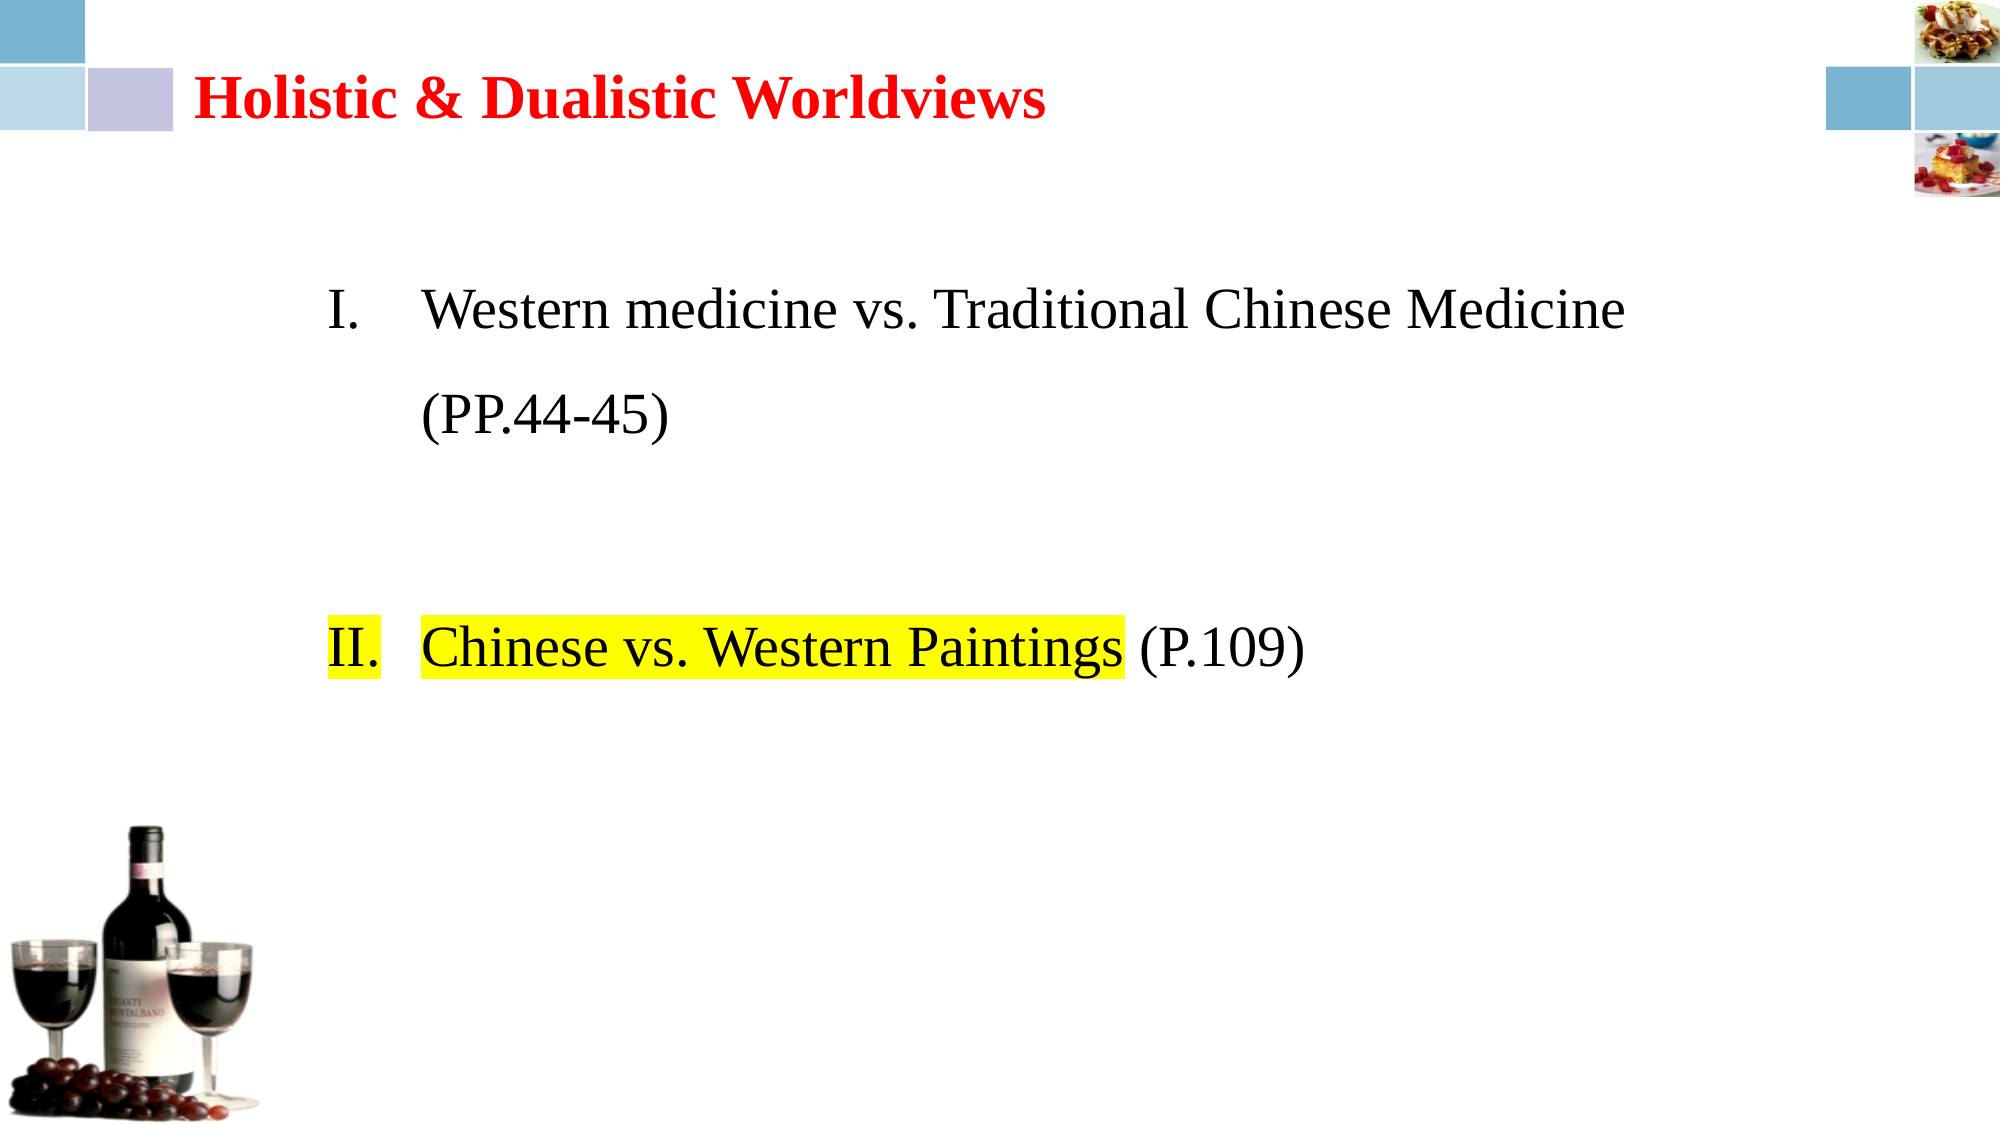

# Holistic & Dualistic Worldviews
Western medicine vs. Traditional Chinese Medicine (PP.44-45)

Chinese vs. Western Paintings (P.109)